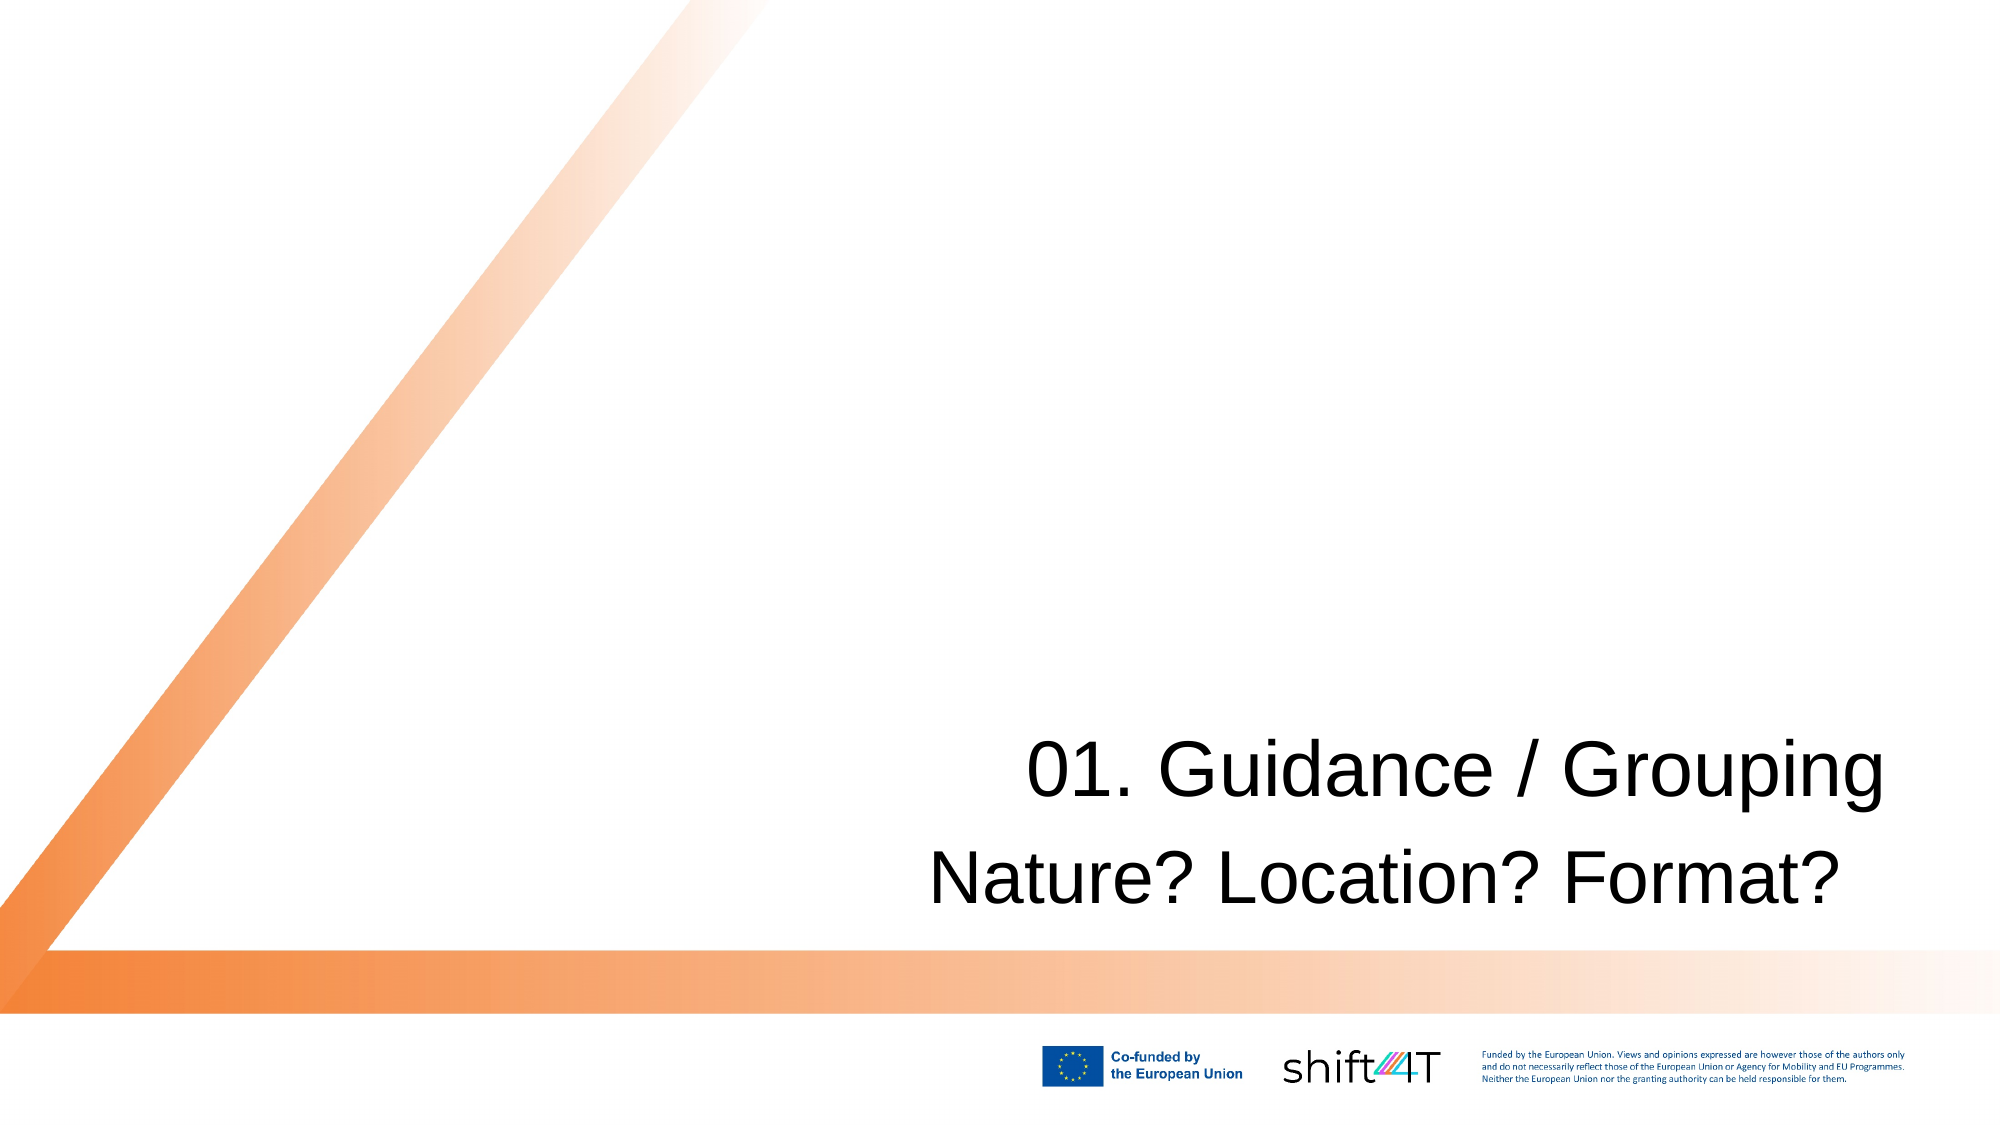

# 01. Guidance / Grouping
Nature? Location? Format?